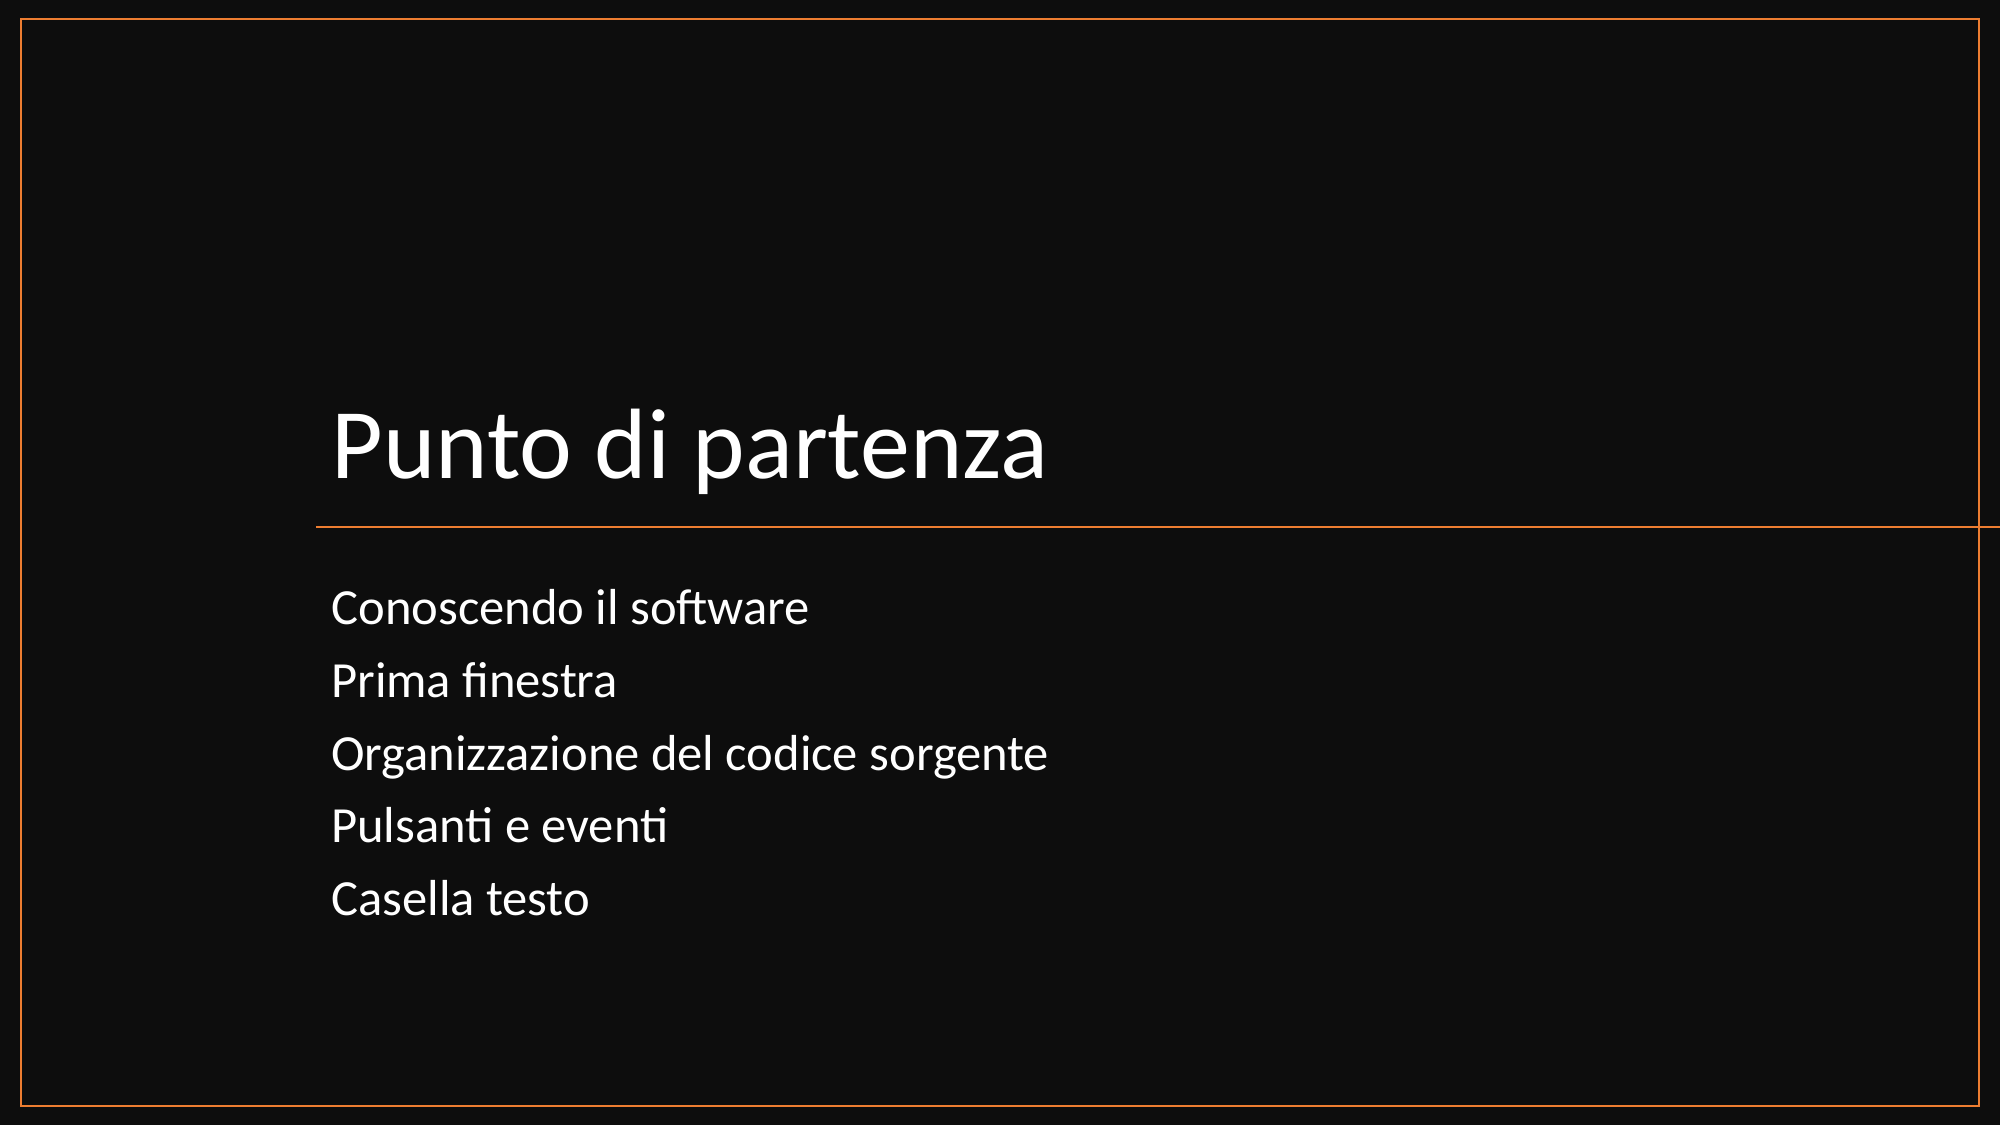

# Punto di partenza
Conoscendo il software
Prima finestra
Organizzazione del codice sorgente
Pulsanti e eventi
Casella testo